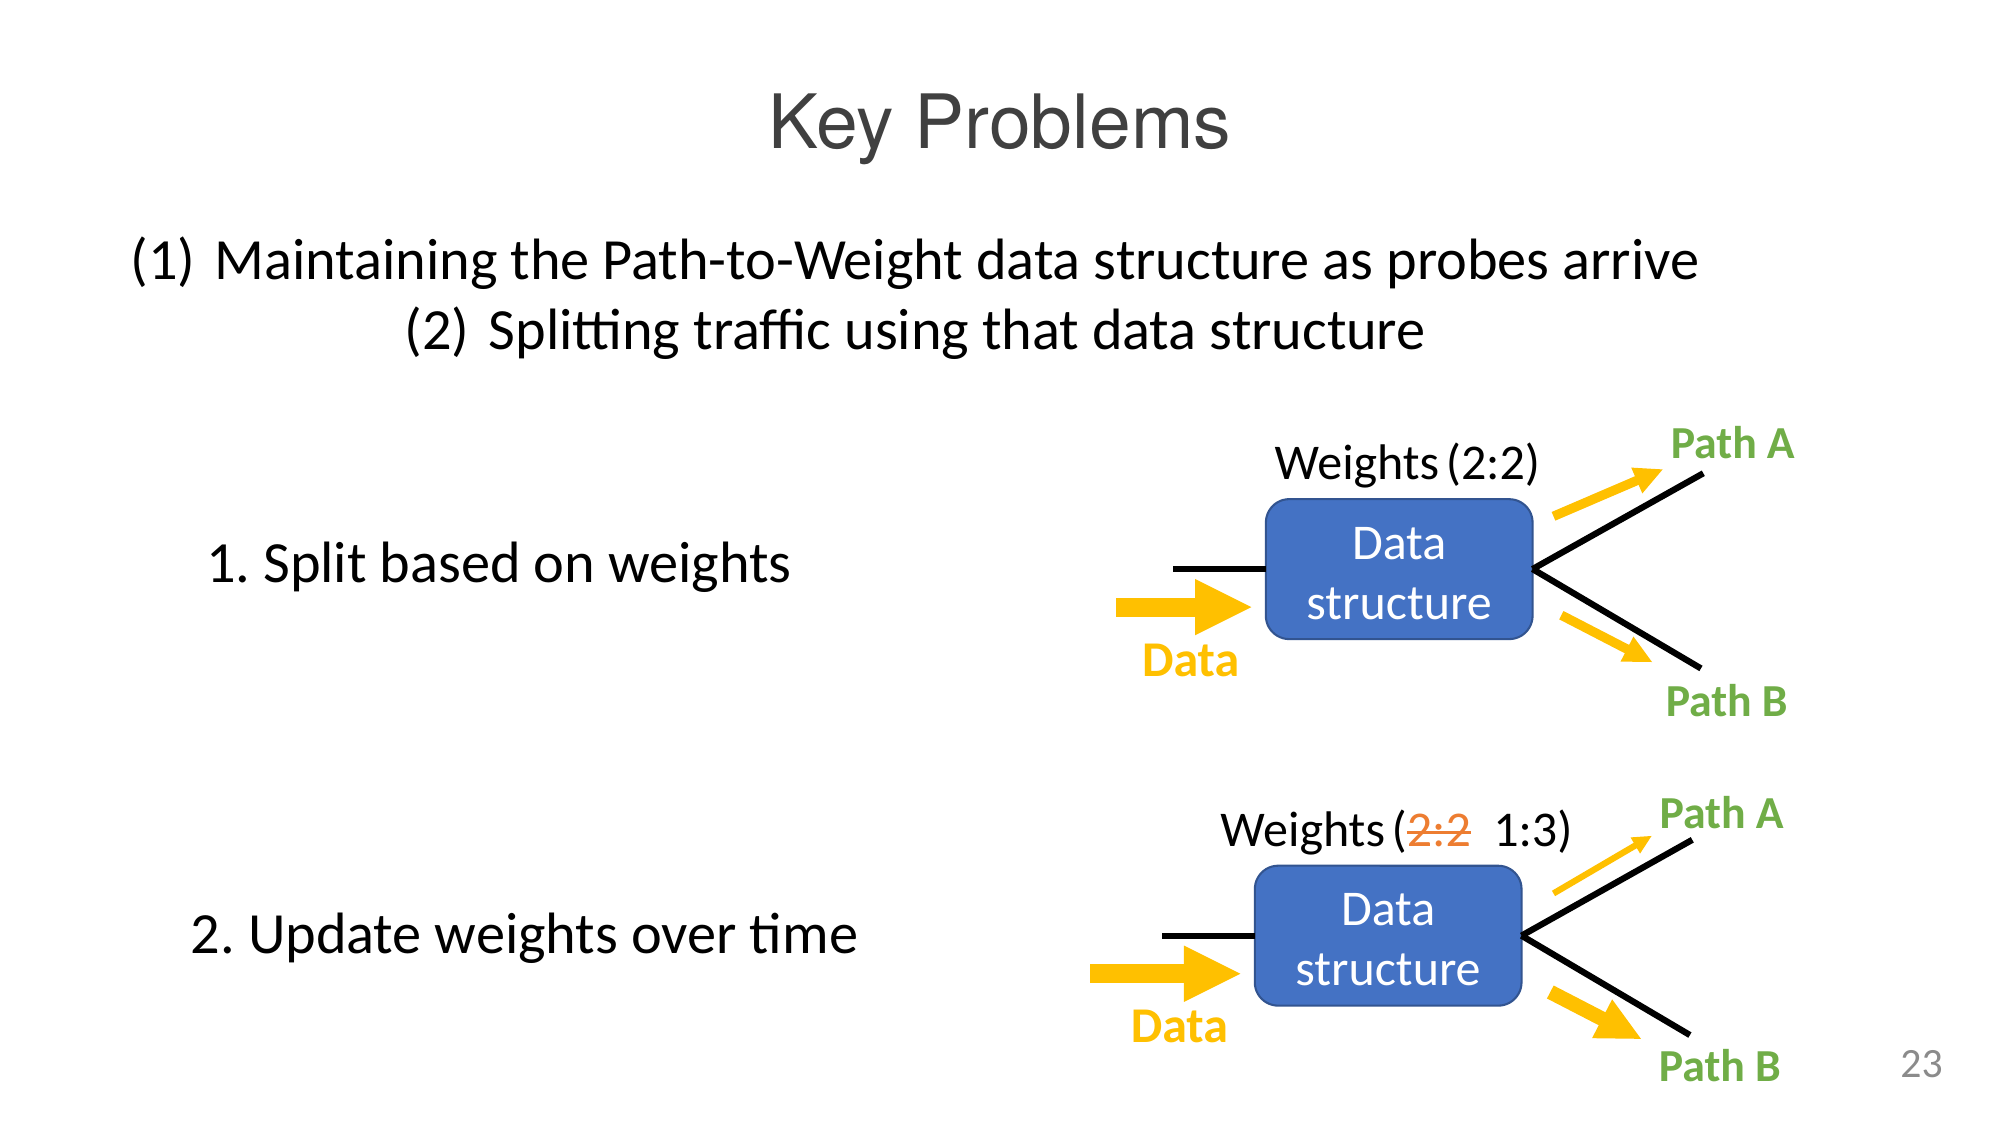

# Key Problems
Maintaining the Path-to-Weight data structure as probes arrive
Splitting traffic using that data structure

Path A
Weights (2:2)
Data structure
Data
Path B
1. Split based on weights
Path A
Weights (2:2  1:3)
Data structure
2. Update weights over time
Data
Path B
23